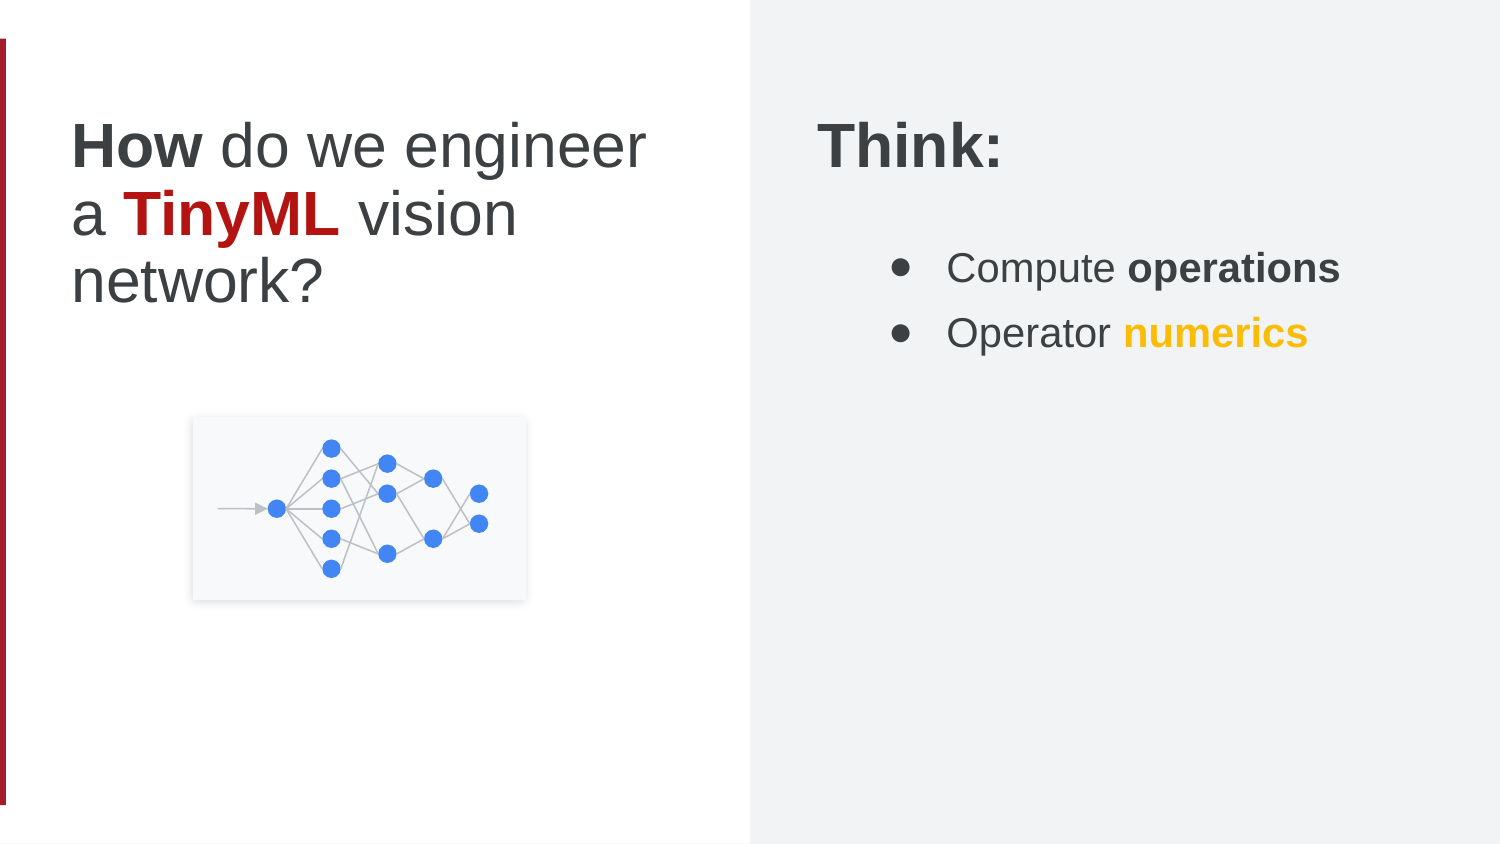

How do we engineer a TinyML vision network?
# Think:
Compute operations
Operator numerics